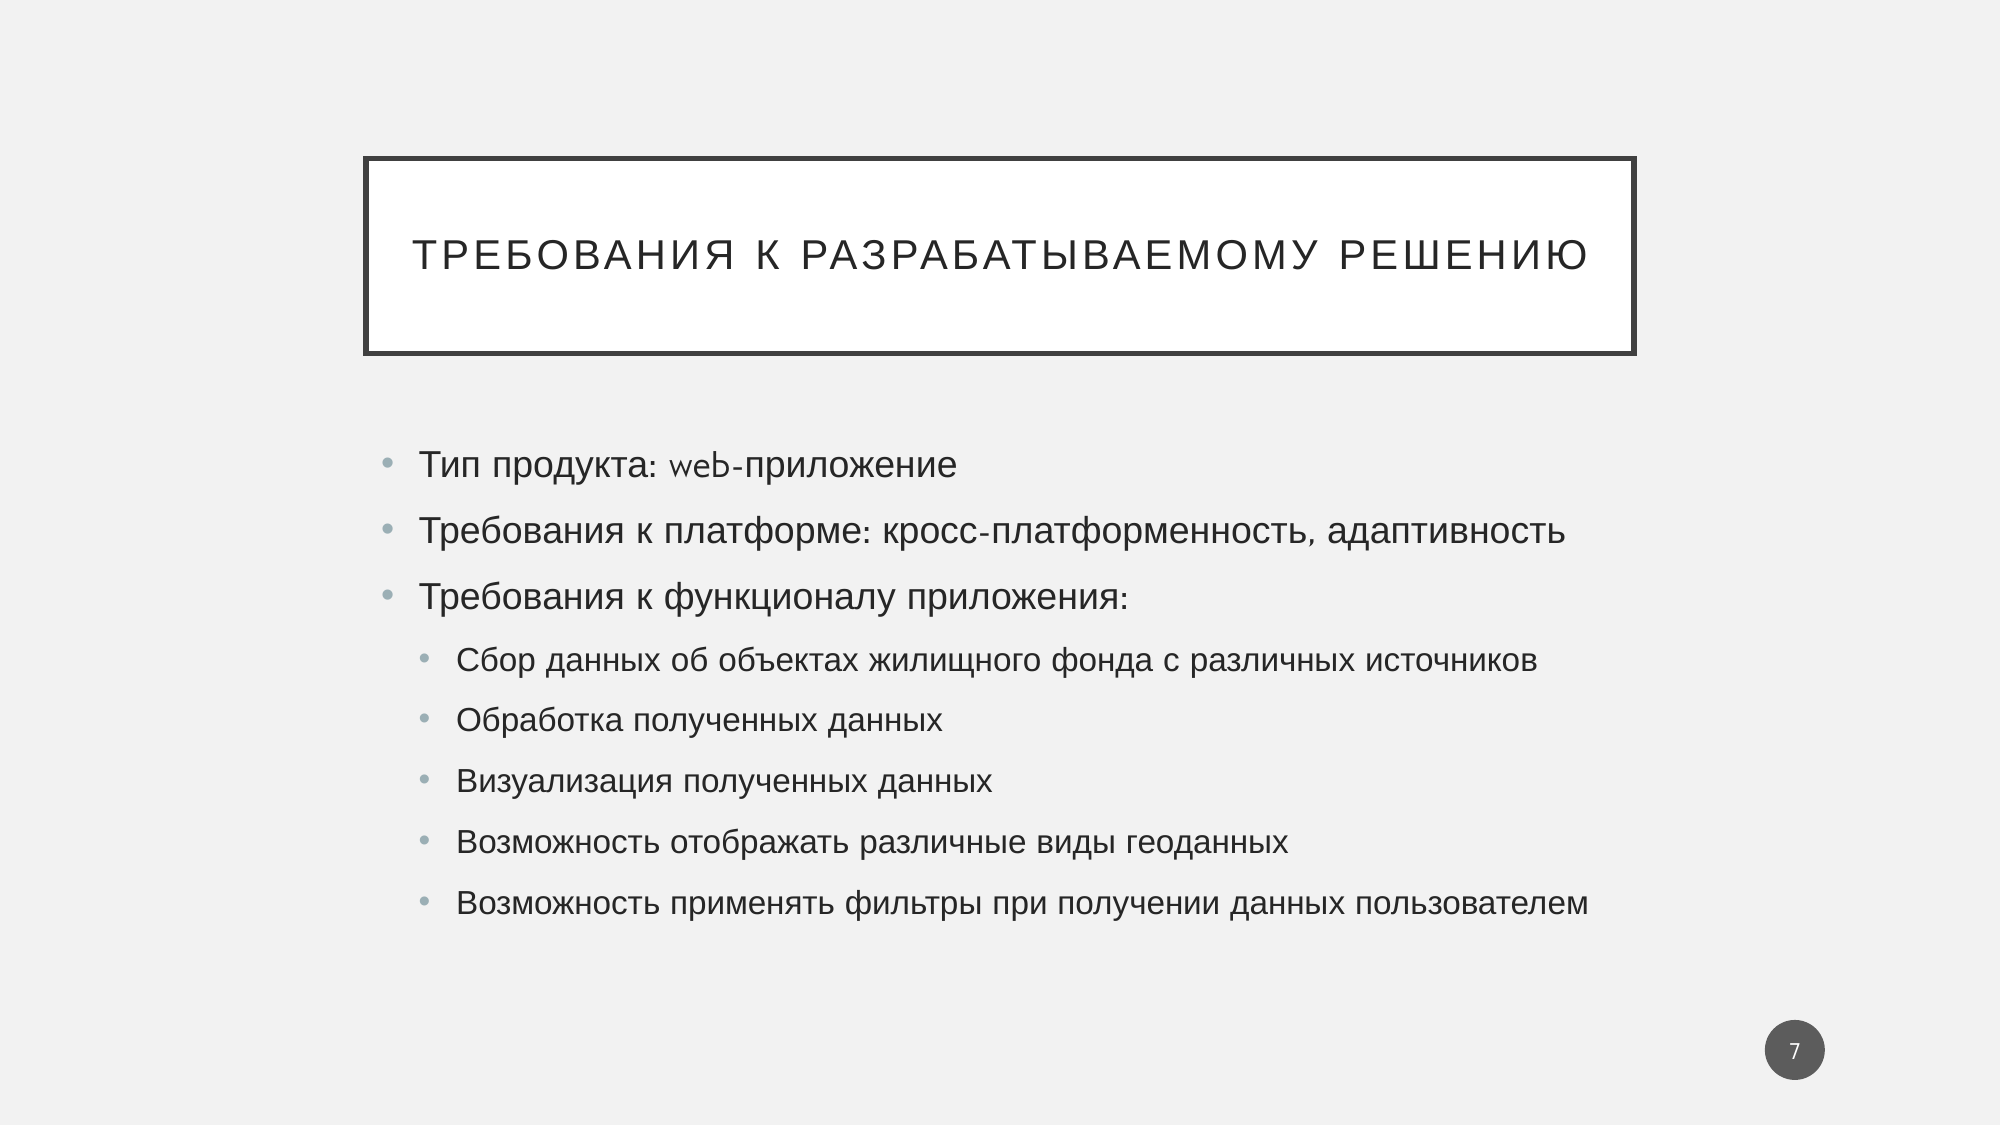

# Требования к разрабатываемому решению
Тип продукта: web-приложение
Требования к платформе: кросс-платформенность, адаптивность
Требования к функционалу приложения:
Сбор данных об объектах жилищного фонда с различных источников
Обработка полученных данных
Визуализация полученных данных
Возможность отображать различные виды геоданных
Возможность применять фильтры при получении данных пользователем

7